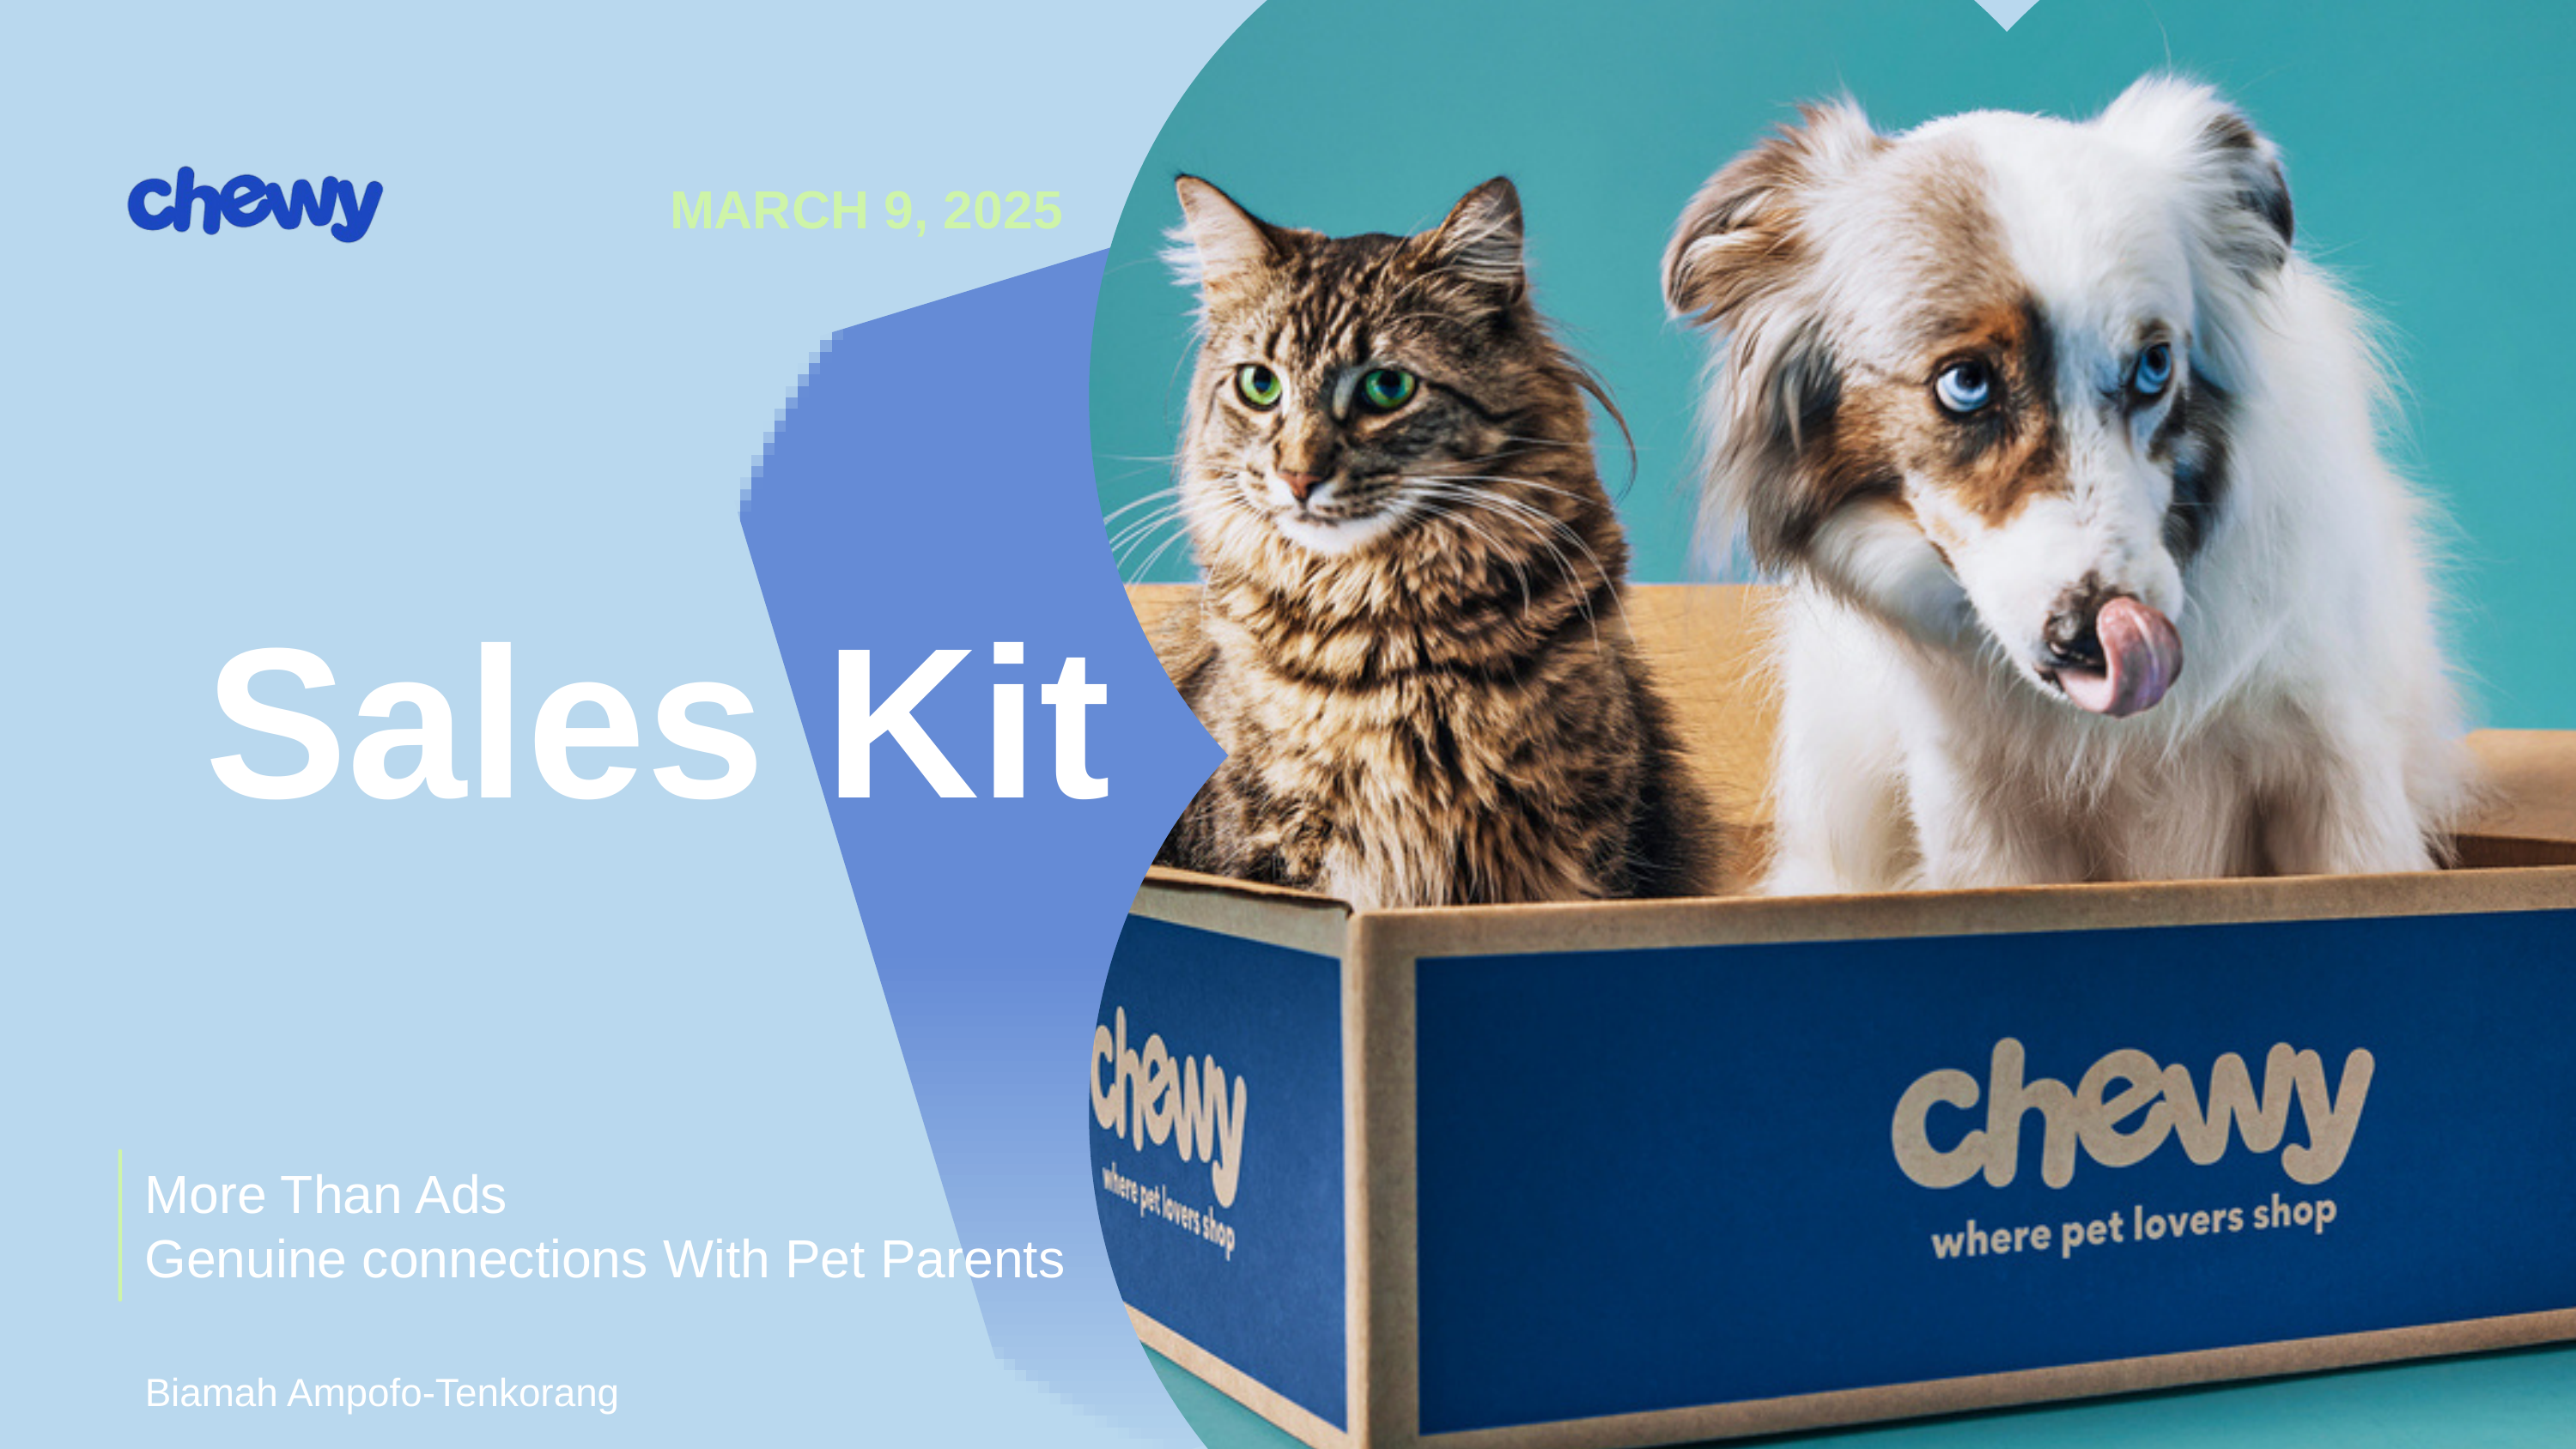

MARCH 9, 2025

 Sales Kit

More Than Ads
Genuine connections With Pet Parents
Biamah Ampofo-Tenkorang